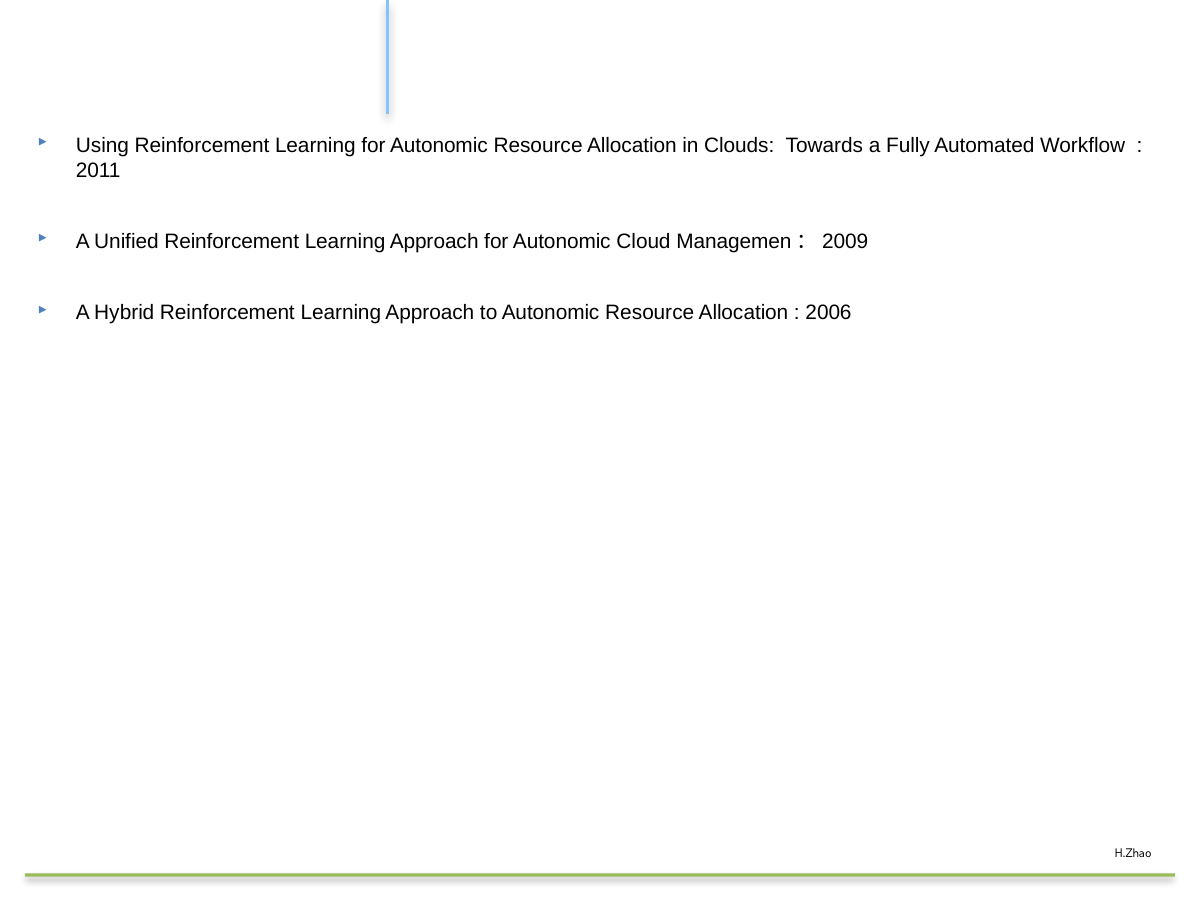

#

Using Reinforcement Learning for Autonomic Resource Allocation in Clouds:  Towards a Fully Automated Workflow  : 2011

A Unified Reinforcement Learning Approach for Autonomic Cloud Managemen：2009

A Hybrid Reinforcement Learning Approach to Autonomic Resource Allocation : 2006